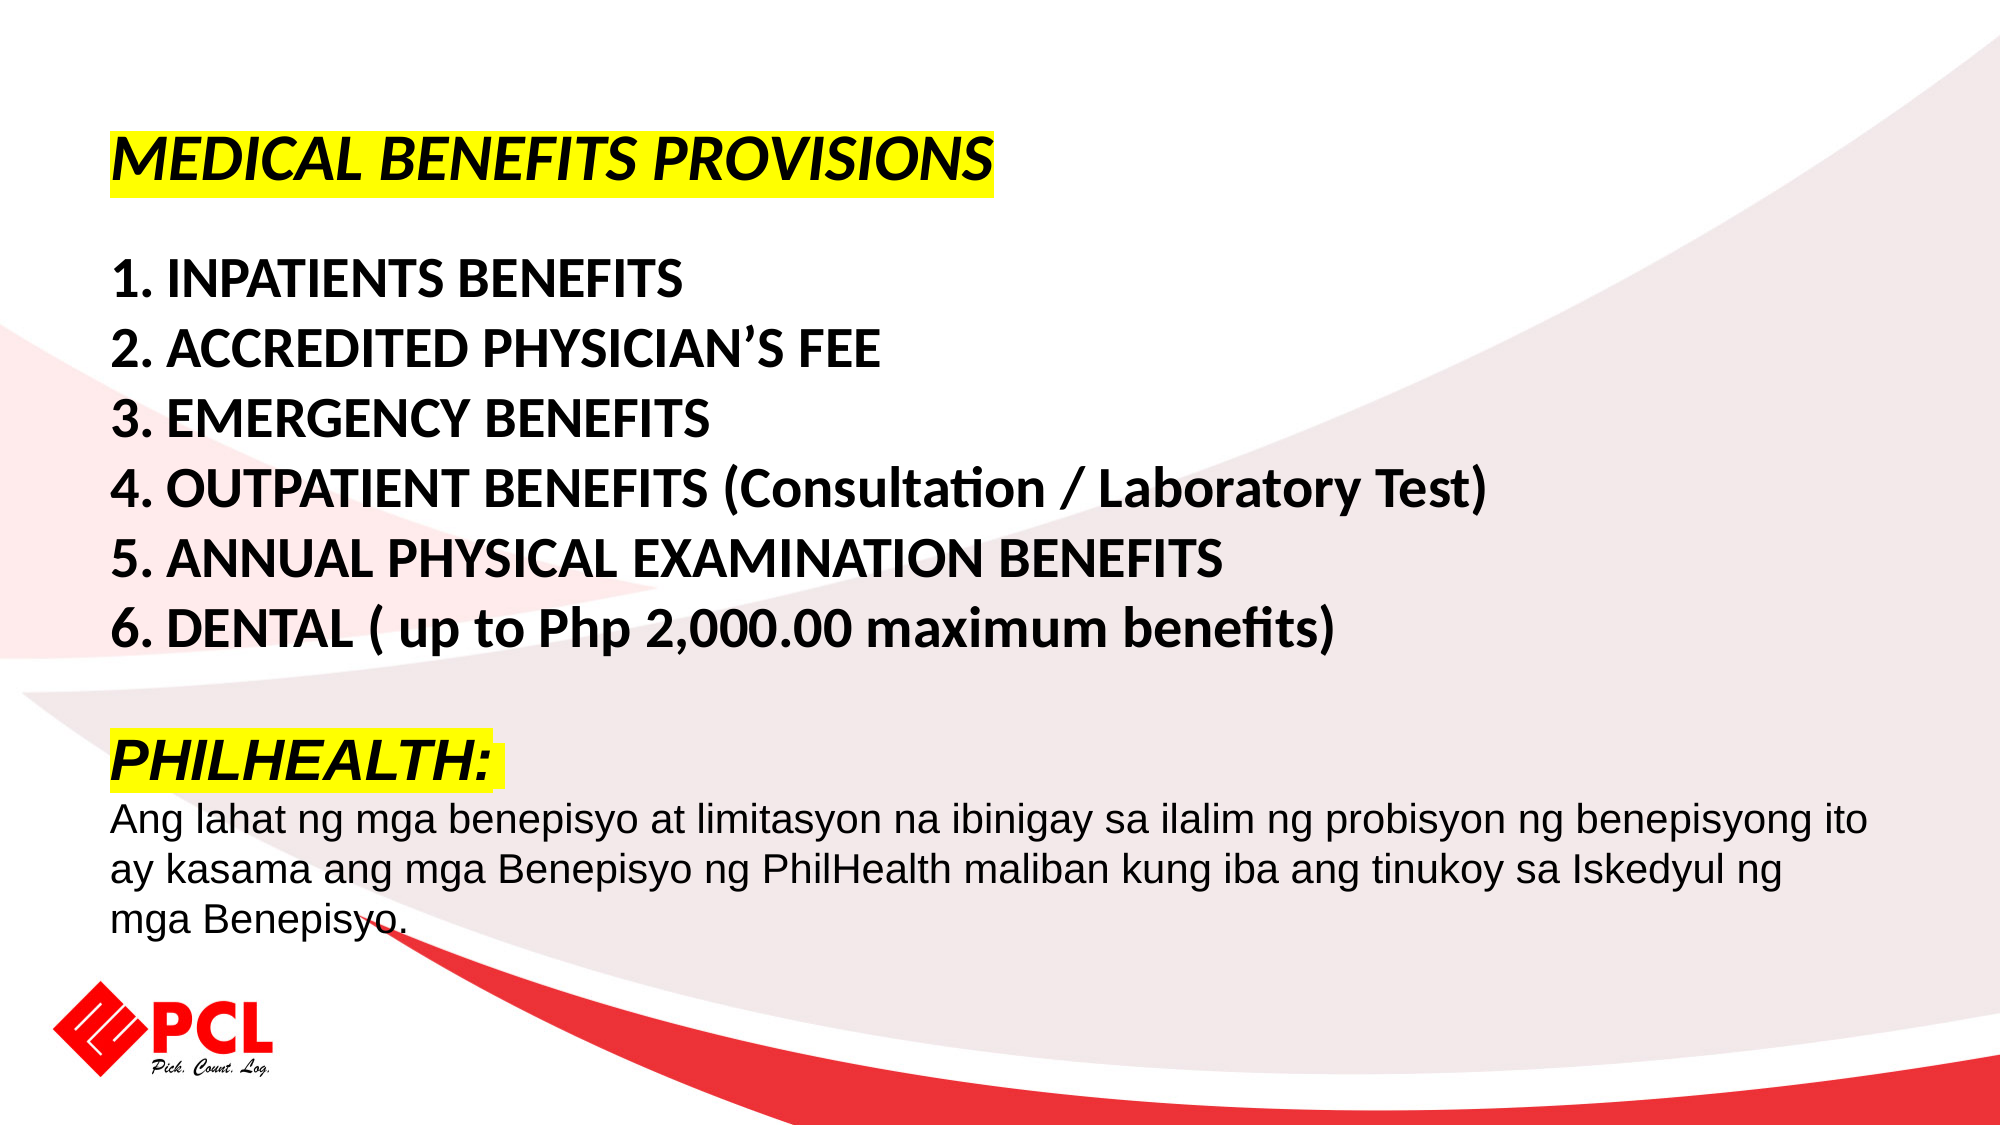

MEDICAL BENEFITS PROVISIONS

INPATIENTS BENEFITS
ACCREDITED PHYSICIAN’S FEE
EMERGENCY BENEFITS
OUTPATIENT BENEFITS (Consultation / Laboratory Test)
ANNUAL PHYSICAL EXAMINATION BENEFITS
DENTAL ( up to Php 2,000.00 maximum benefits)
PHILHEALTH:
Ang lahat ng mga benepisyo at limitasyon na ibinigay sa ilalim ng probisyon ng benepisyong ito ay kasama ang mga Benepisyo ng PhilHealth maliban kung iba ang tinukoy sa Iskedyul ng mga Benepisyo.